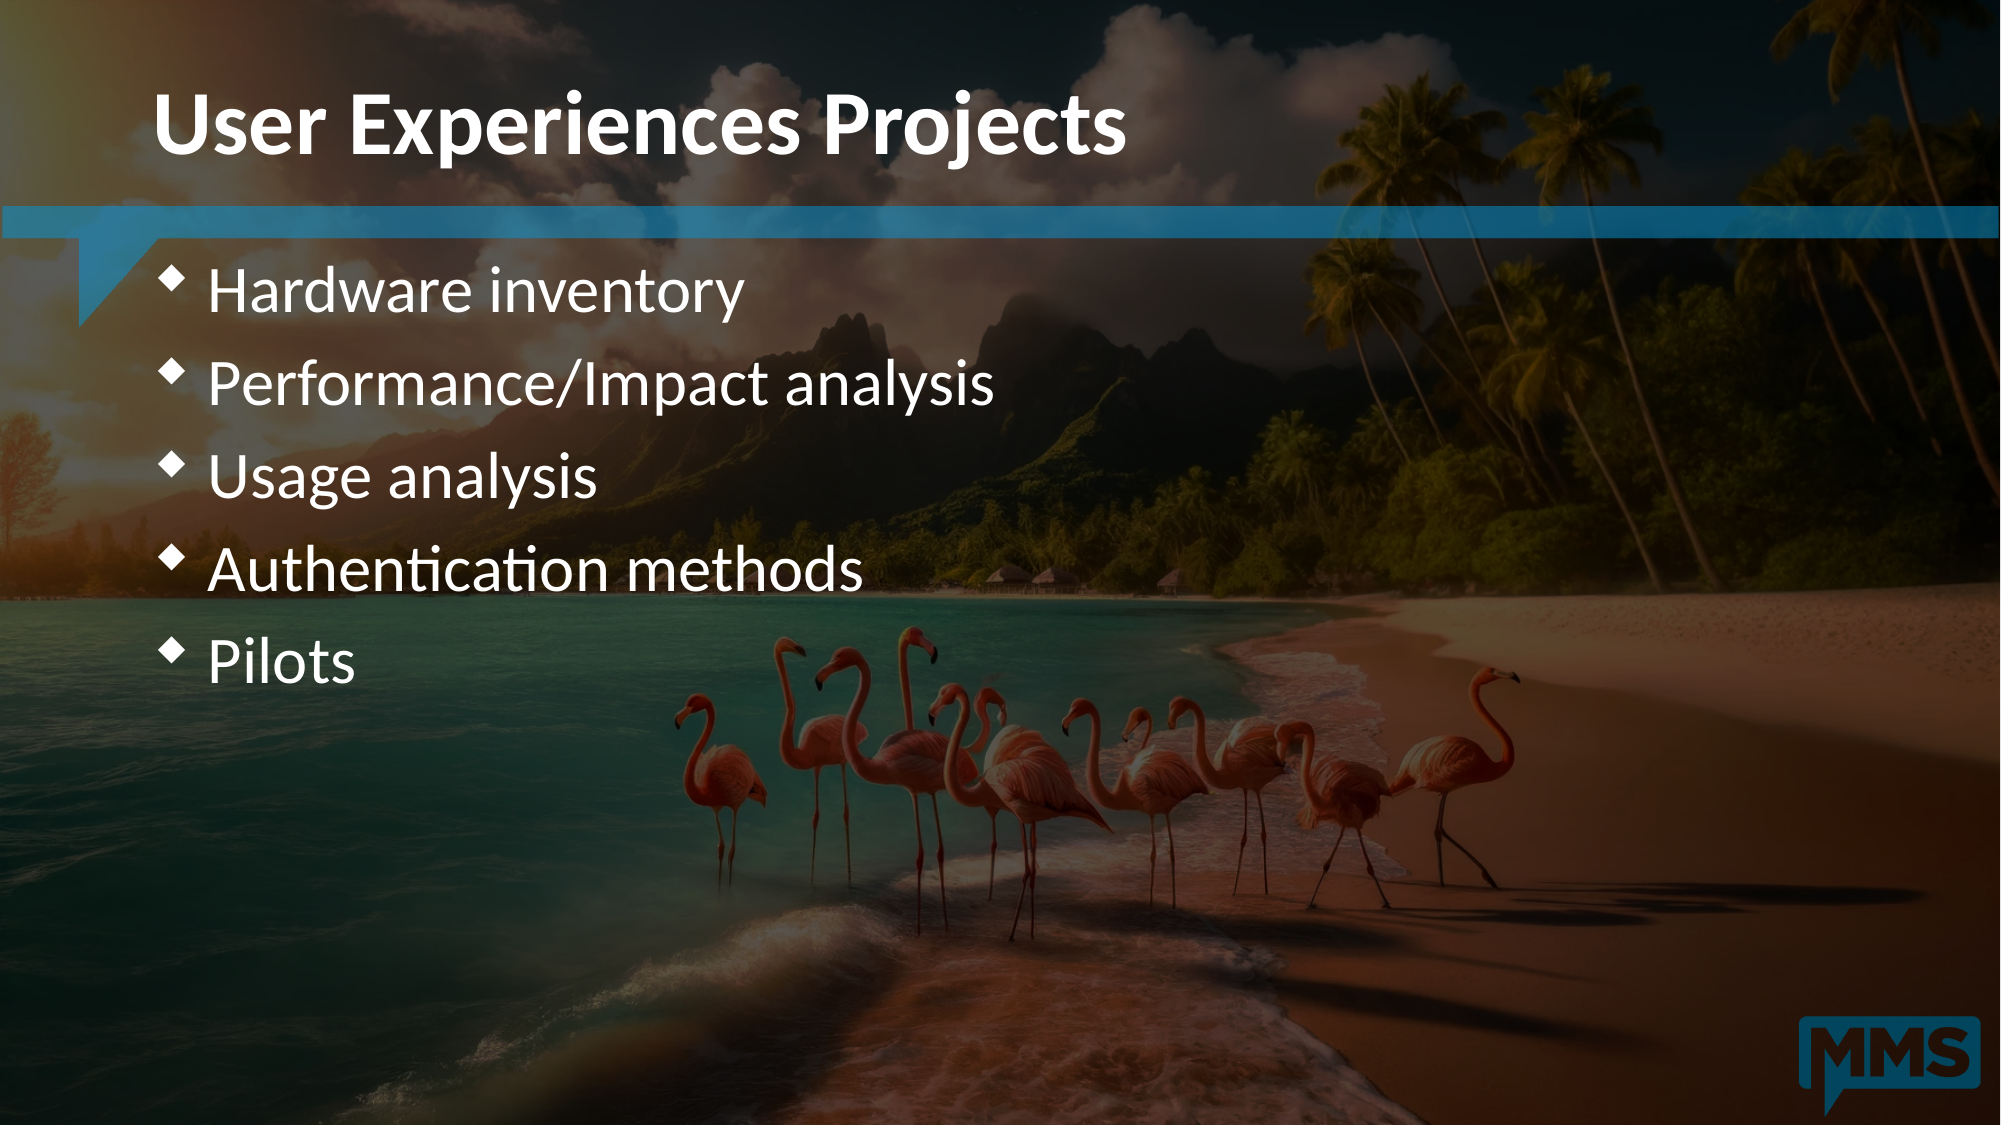

# User Experiences Projects
 Hardware inventory
 Performance/Impact analysis
 Usage analysis
 Authentication methods
 Pilots